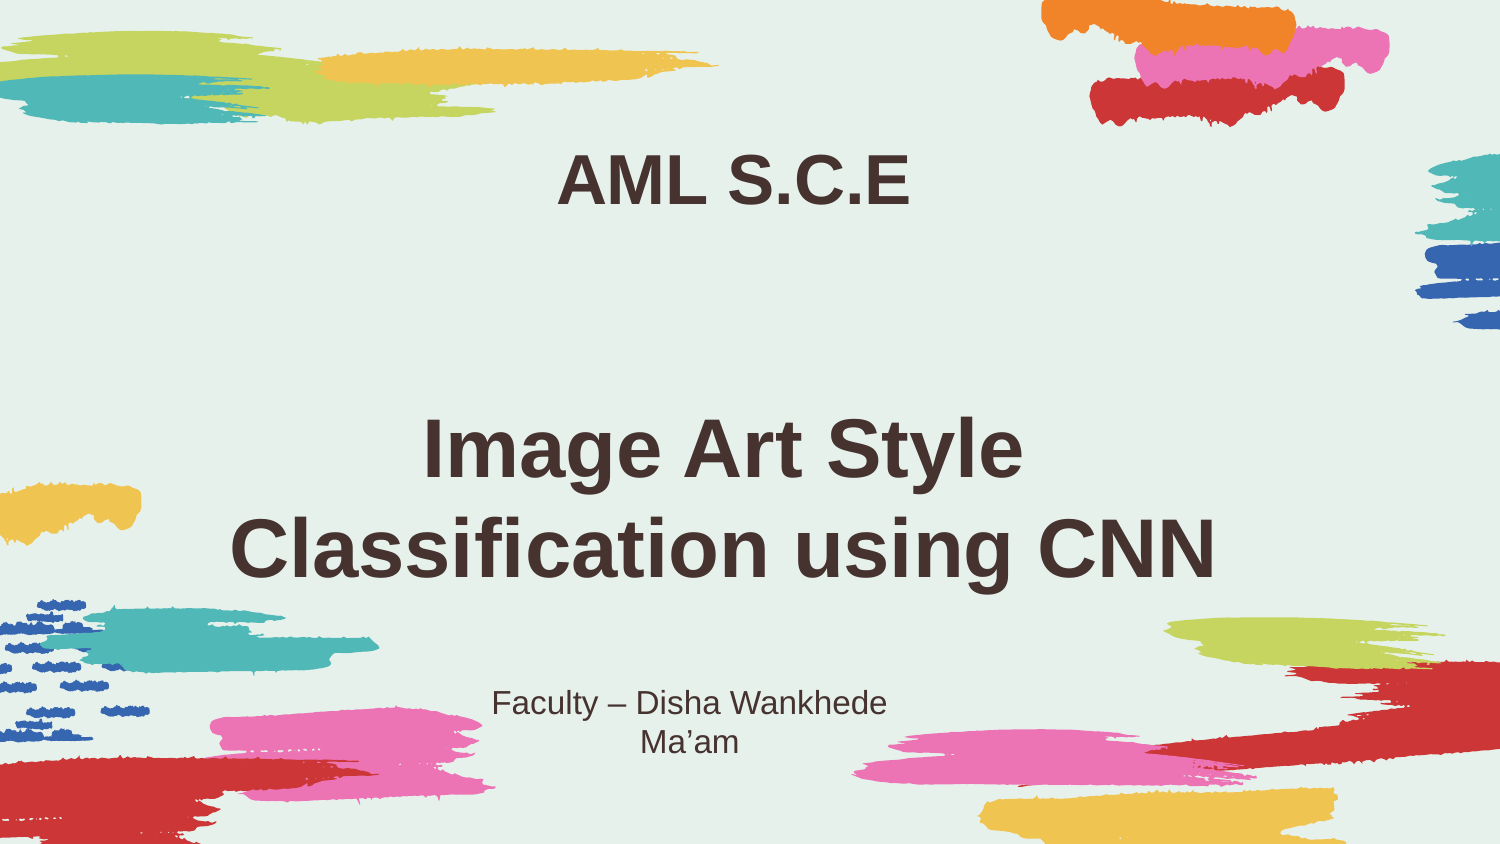

AML S.C.E

# Image Art Style Classification using CNN

Faculty – Disha Wankhede Ma’am